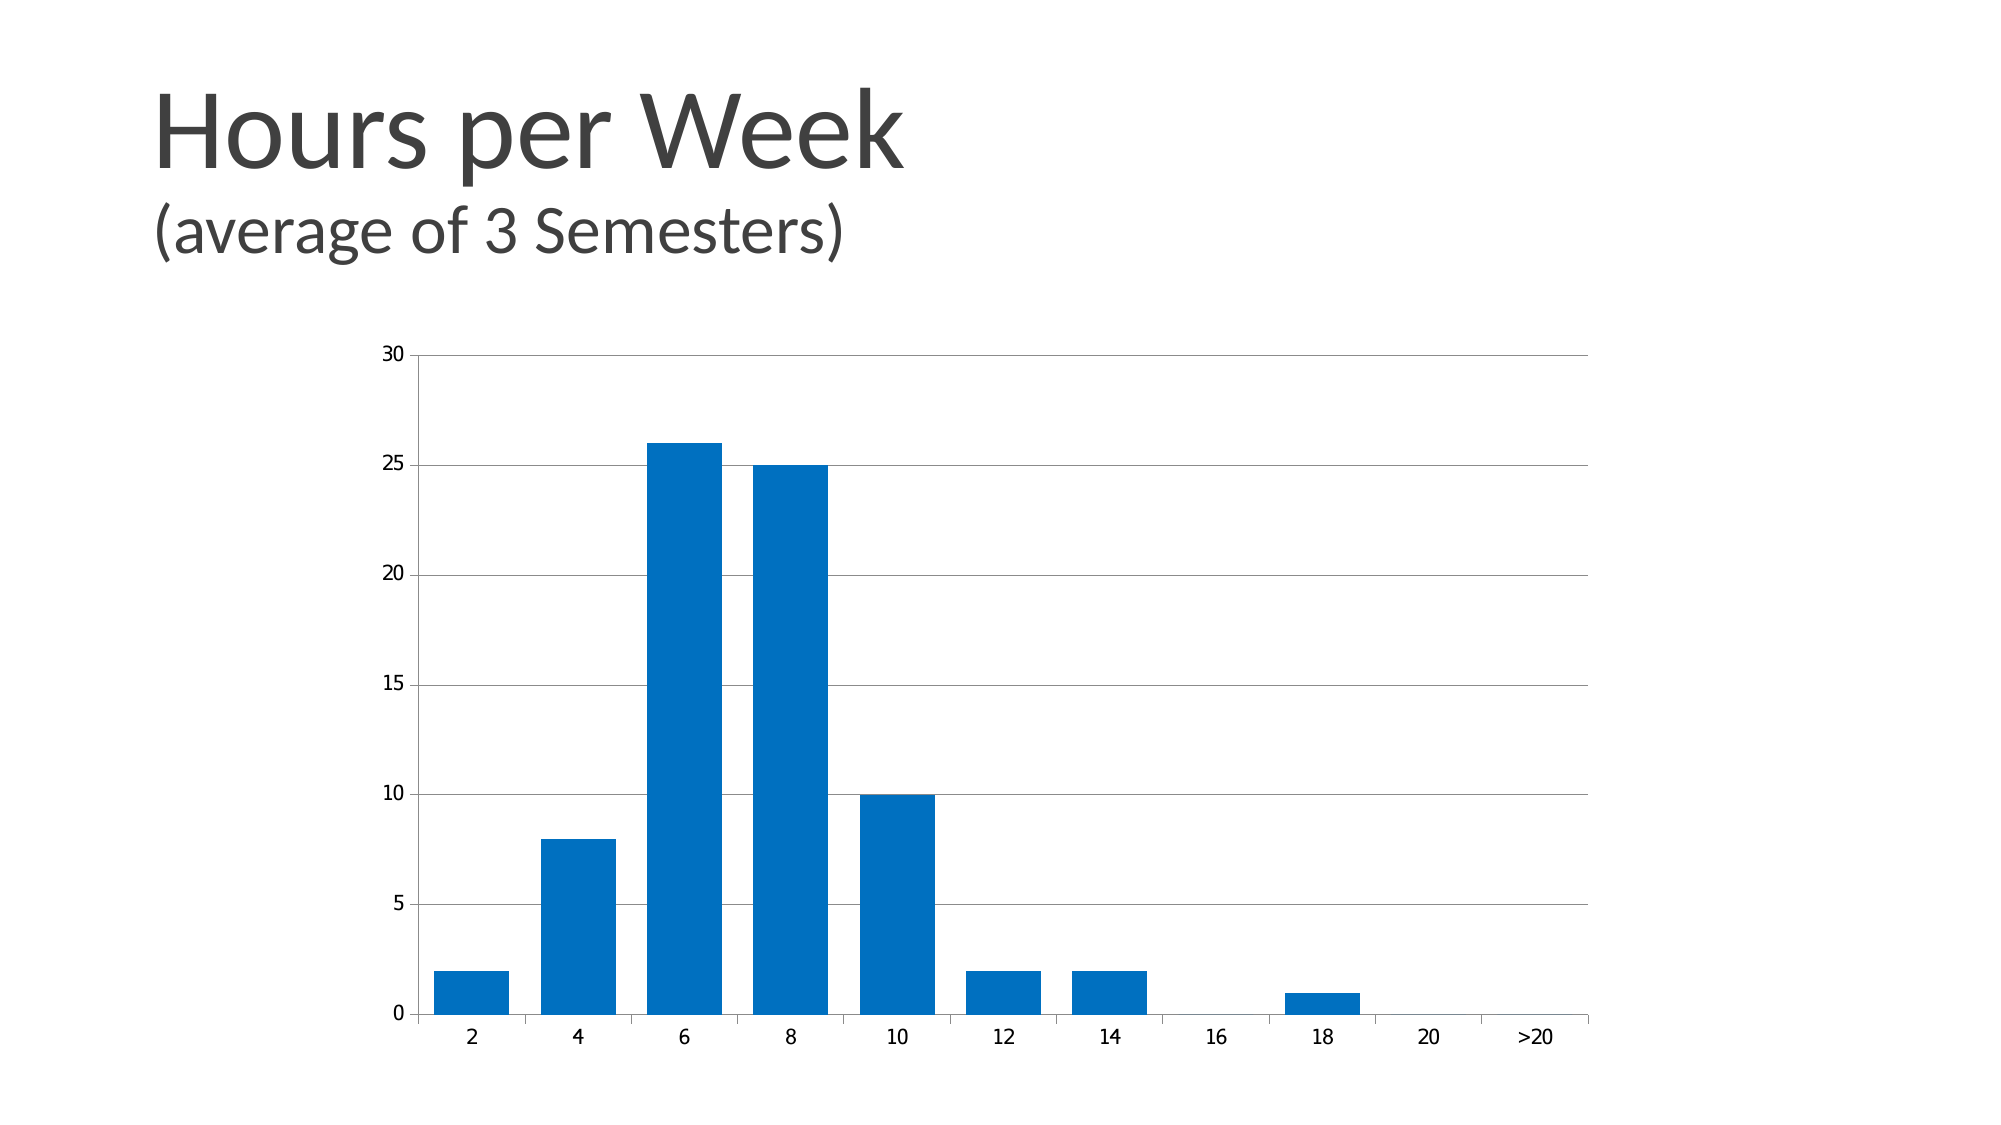

# Hours per Week (average of 3 Semesters)

### Chart

| Category |  |
|---|---|
| 2 | 2.0 |
| 4 | 8.0 |
| 6 | 26.0 |
| 8 | 25.0 |
| 10 | 10.0 |
| 12 | 2.0 |
| 14 | 2.0 |
| 16 | 0.0 |
| 18 | 1.0 |
| 20 | 0.0 |
| >20 | 0.0 |